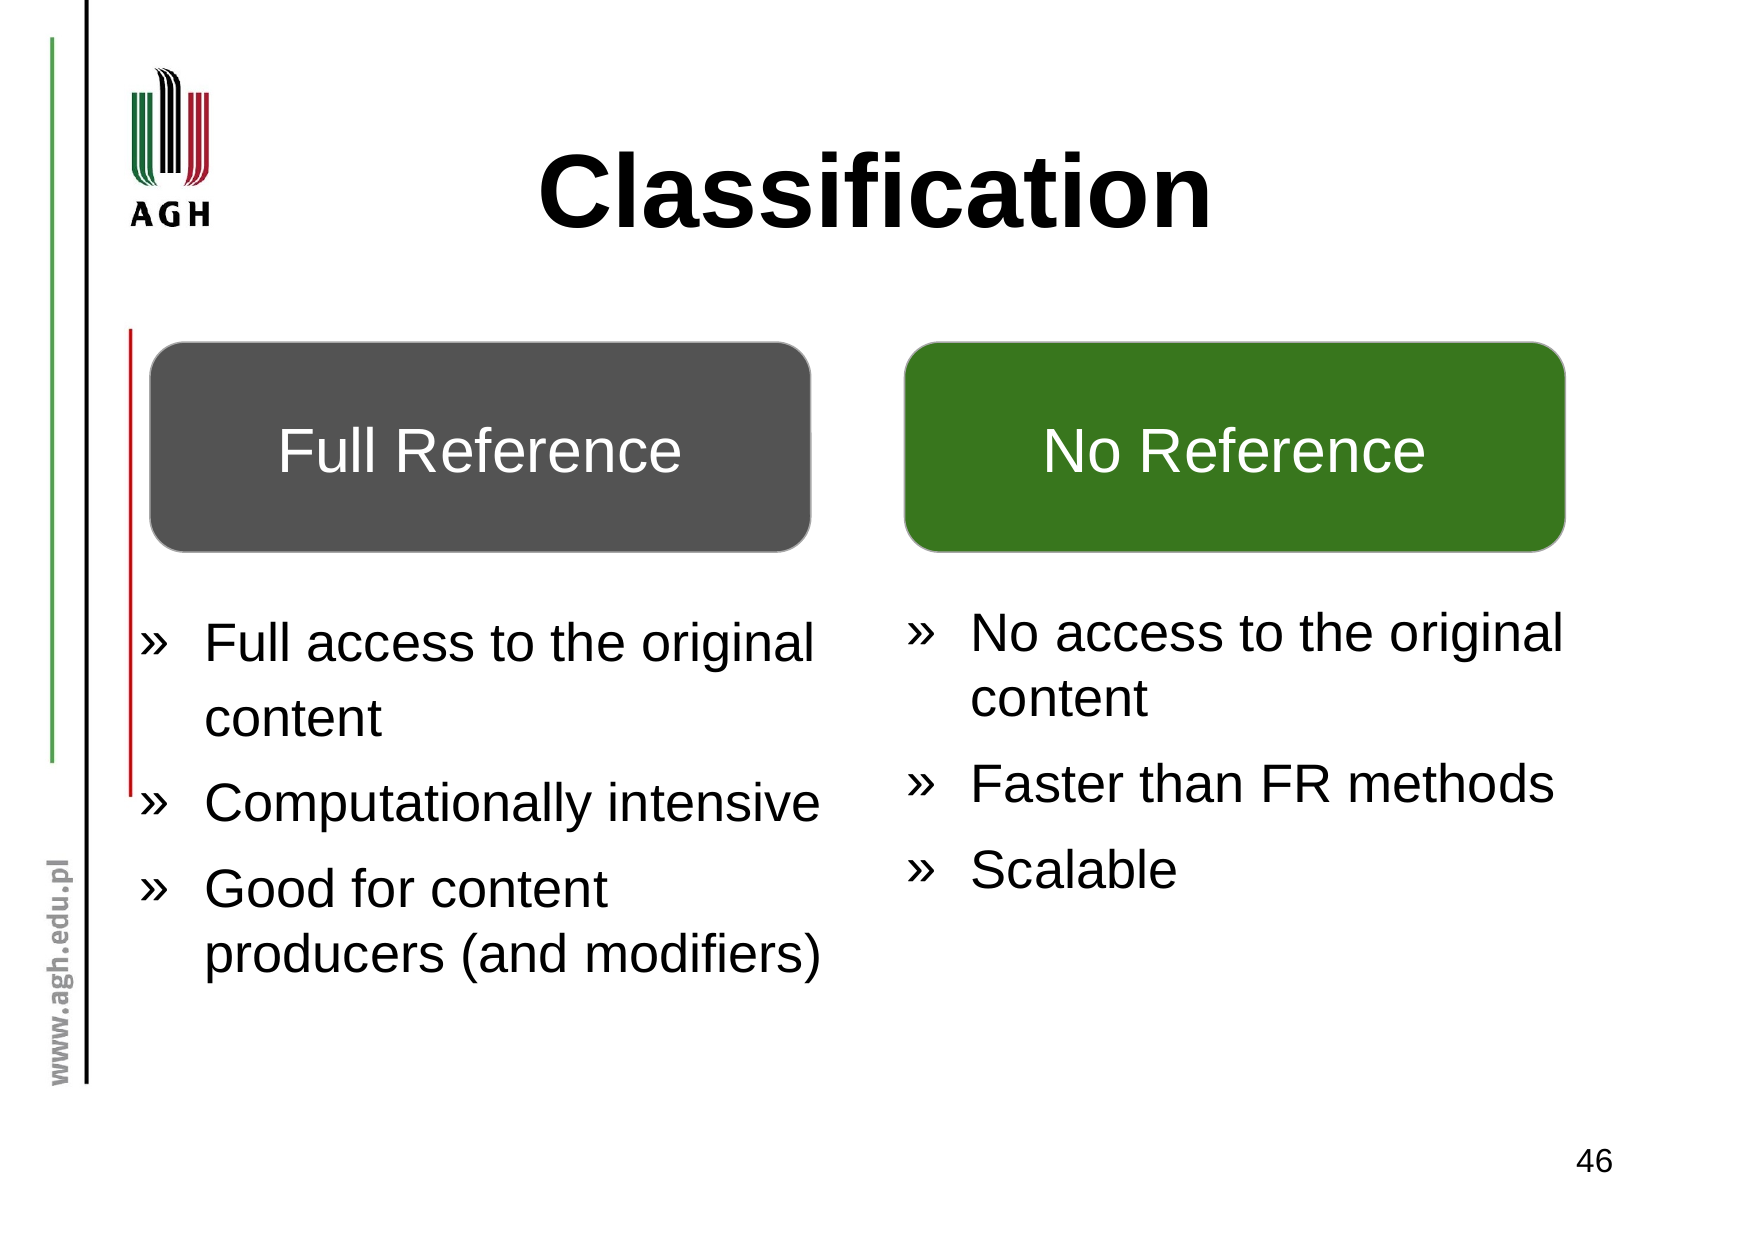

# Classification

Full Reference
No Reference
No access to the original content
Faster than FR methods
Scalable
Full access to the original content
Computationally intensive
Good for content producers (and modifiers)
46